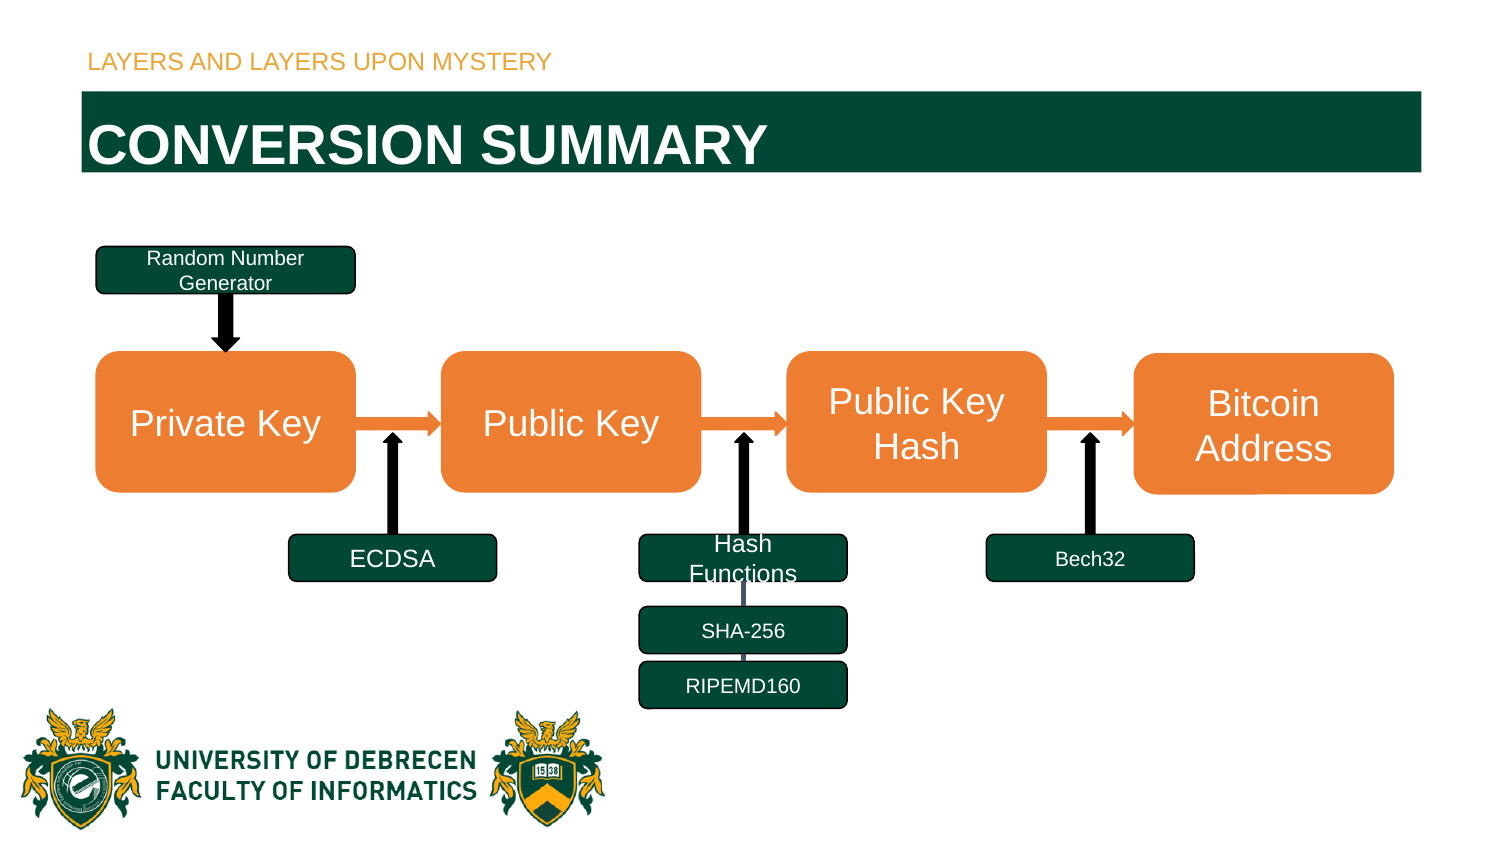

LAYERS AND LAYERS UPON MYSTERY
CONVERSION SUMMARY
Random Number Generator

Public Key Hash
Private Key
Public Key
Bitcoin Address

ECDSA
Hash Functions
Bech32
SHA-256
RIPEMD160